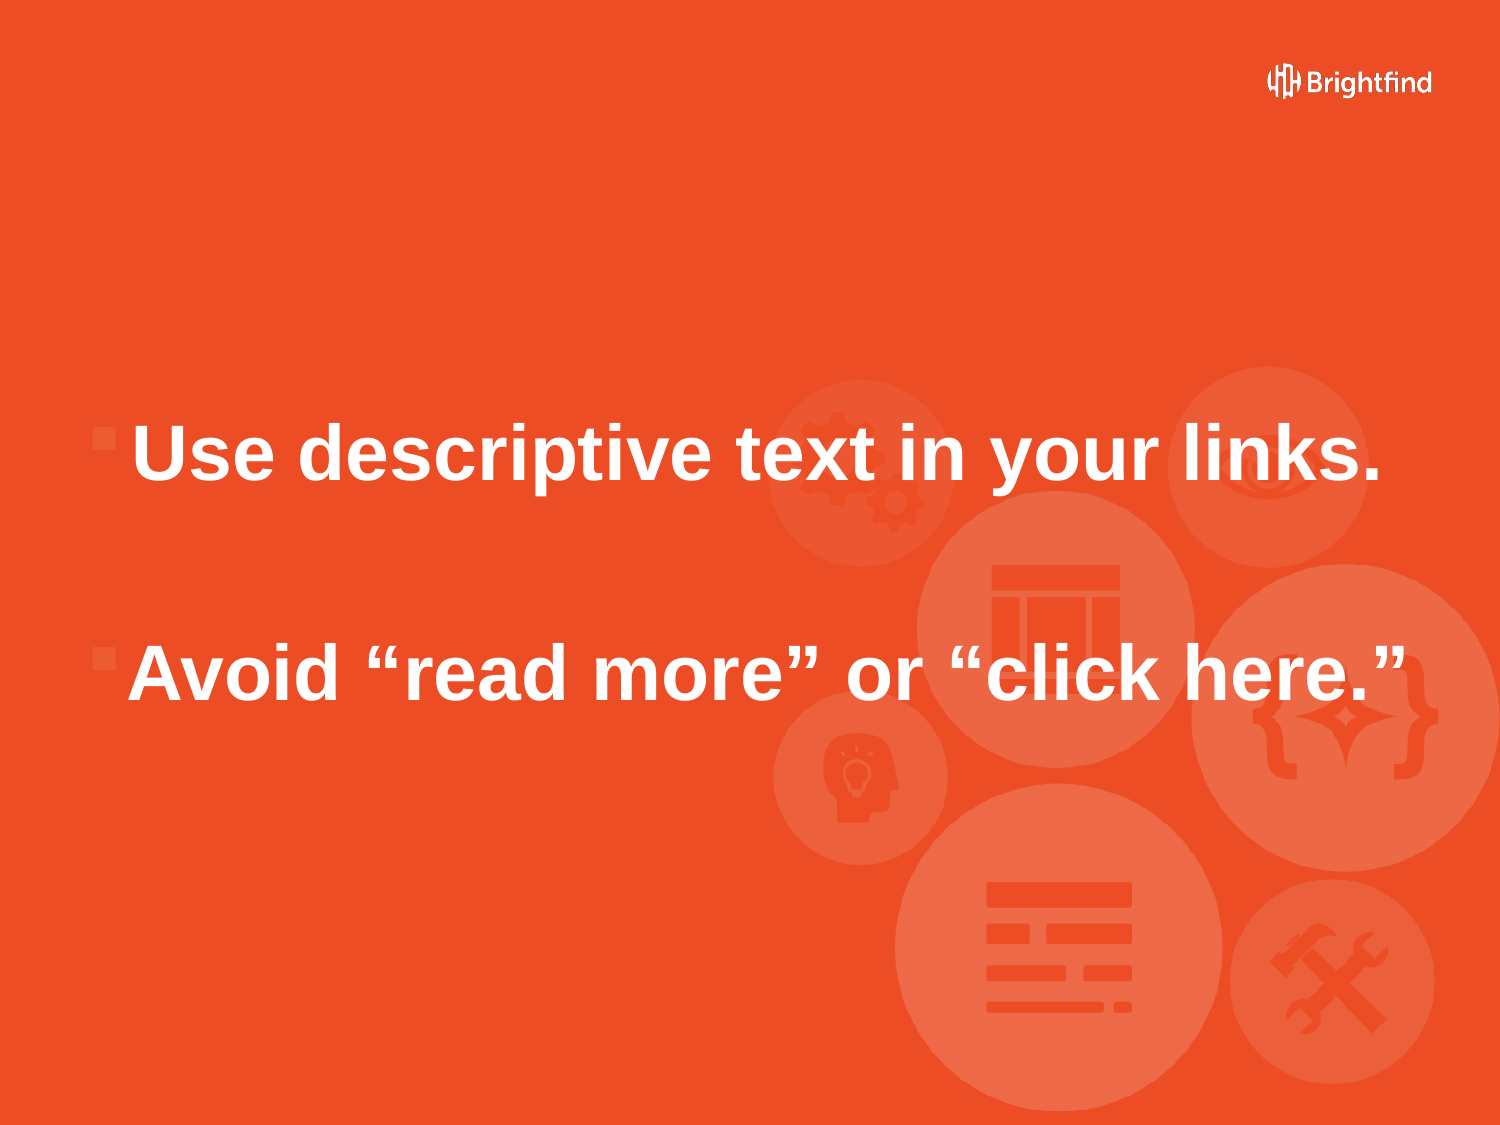

Use descriptive text in your links.

Avoid “read more” or “click here.”